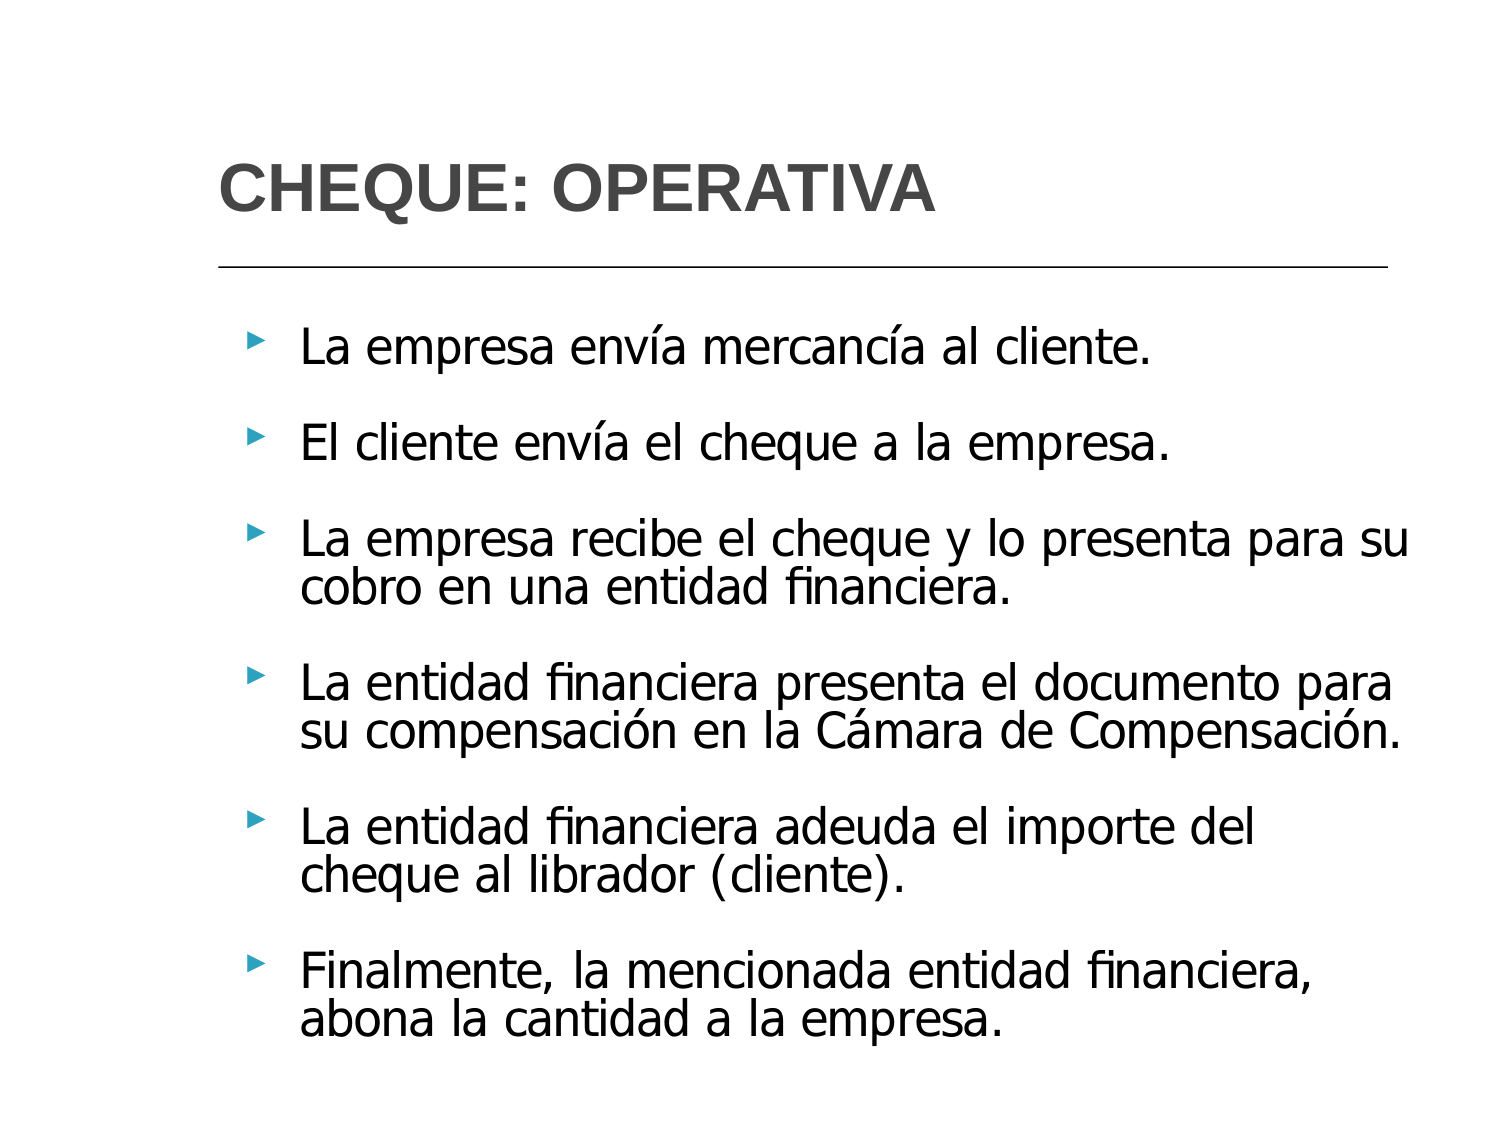

# CHEQUE: OPERATIVA

La empresa envía mercancía al cliente.

El cliente envía el cheque a la empresa.

La empresa recibe el cheque y lo presenta para su cobro en una entidad financiera.

La entidad financiera presenta el documento para su compensación en la Cámara de Compensación.

La entidad financiera adeuda el importe del cheque al librador (cliente).

Finalmente, la mencionada entidad financiera, abona la cantidad a la empresa.